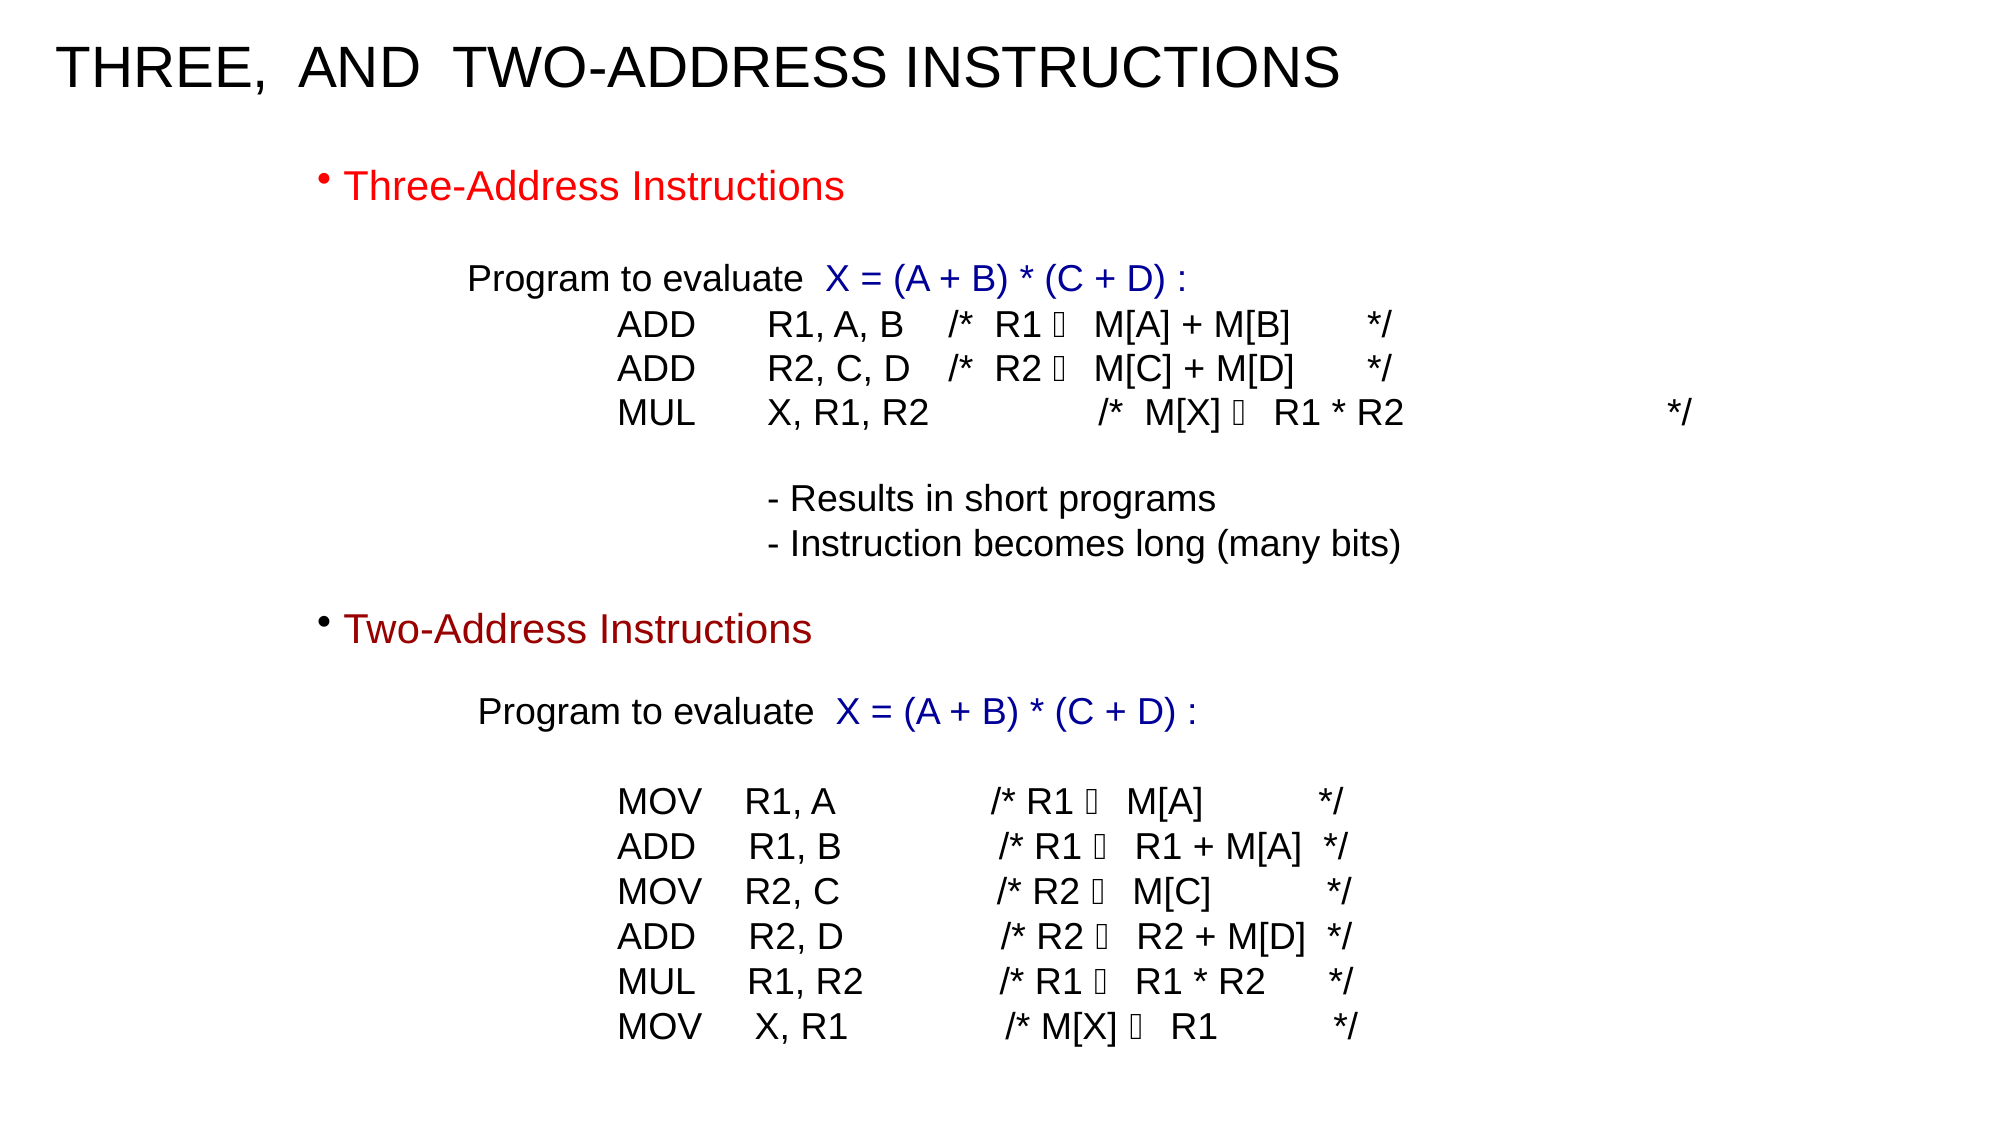

# THREE,  AND  TWO-ADDRESS INSTRUCTIONS
 Three-Address Instructions

	Program to evaluate  X = (A + B) * (C + D) :
		ADD	R1, A, B	   /*  R1 ← M[A] + M[B]	*/
        		ADD	R2, C, D	   /*  R2 ← M[C] + M[D]	*/
        		MUL	X, R1, R2	   /*  M[X] ← R1 * R2		*/

			- Results in short programs
  			- Instruction becomes long (many bits)

 Two-Address Instructions

	 Program to evaluate  X = (A + B) * (C + D) :

		MOV    R1, A               /* R1 ← M[A]           */
		ADD     R1, B               /* R1 ← R1 + M[A]  */
		MOV    R2, C               /* R2 ← M[C]           */
		ADD     R2, D               /* R2 ← R2 + M[D]  */
		MUL     R1, R2             /* R1 ← R1 * R2      */
		MOV     X, R1               /* M[X] ← R1           */